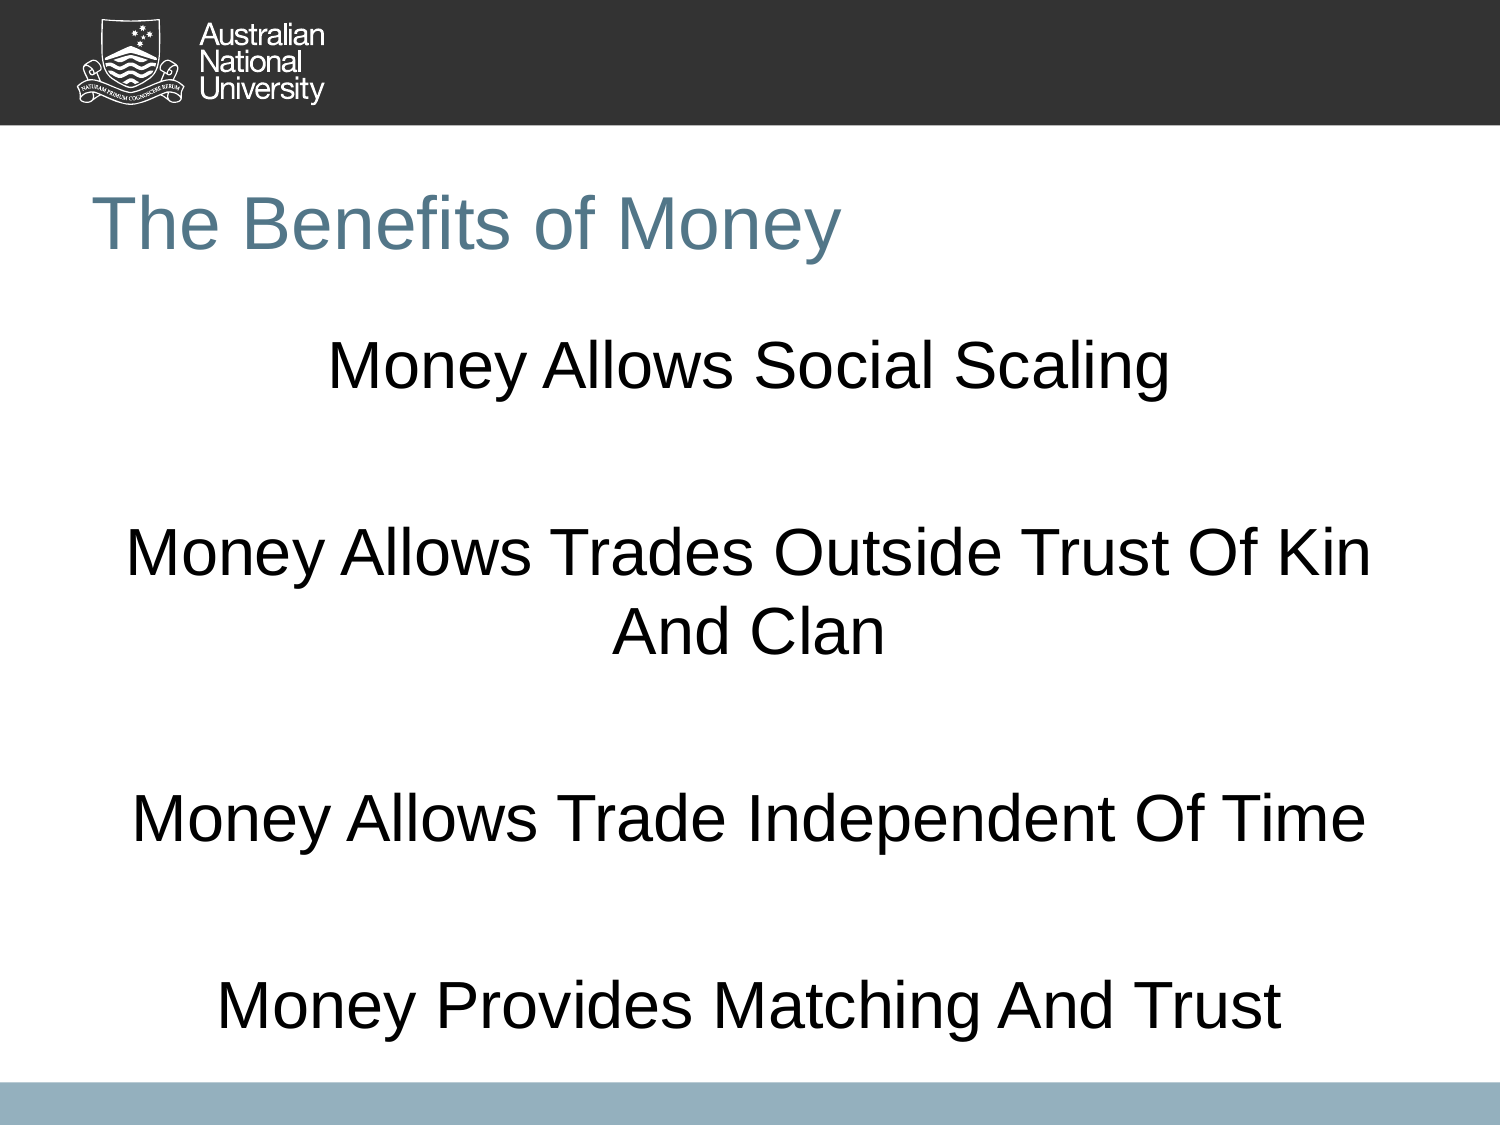

# The Benefits of Money
Money Allows Social Scaling

Money Allows Trades Outside Trust Of Kin And Clan

Money Allows Trade Independent Of Time

Money Provides Matching And Trust